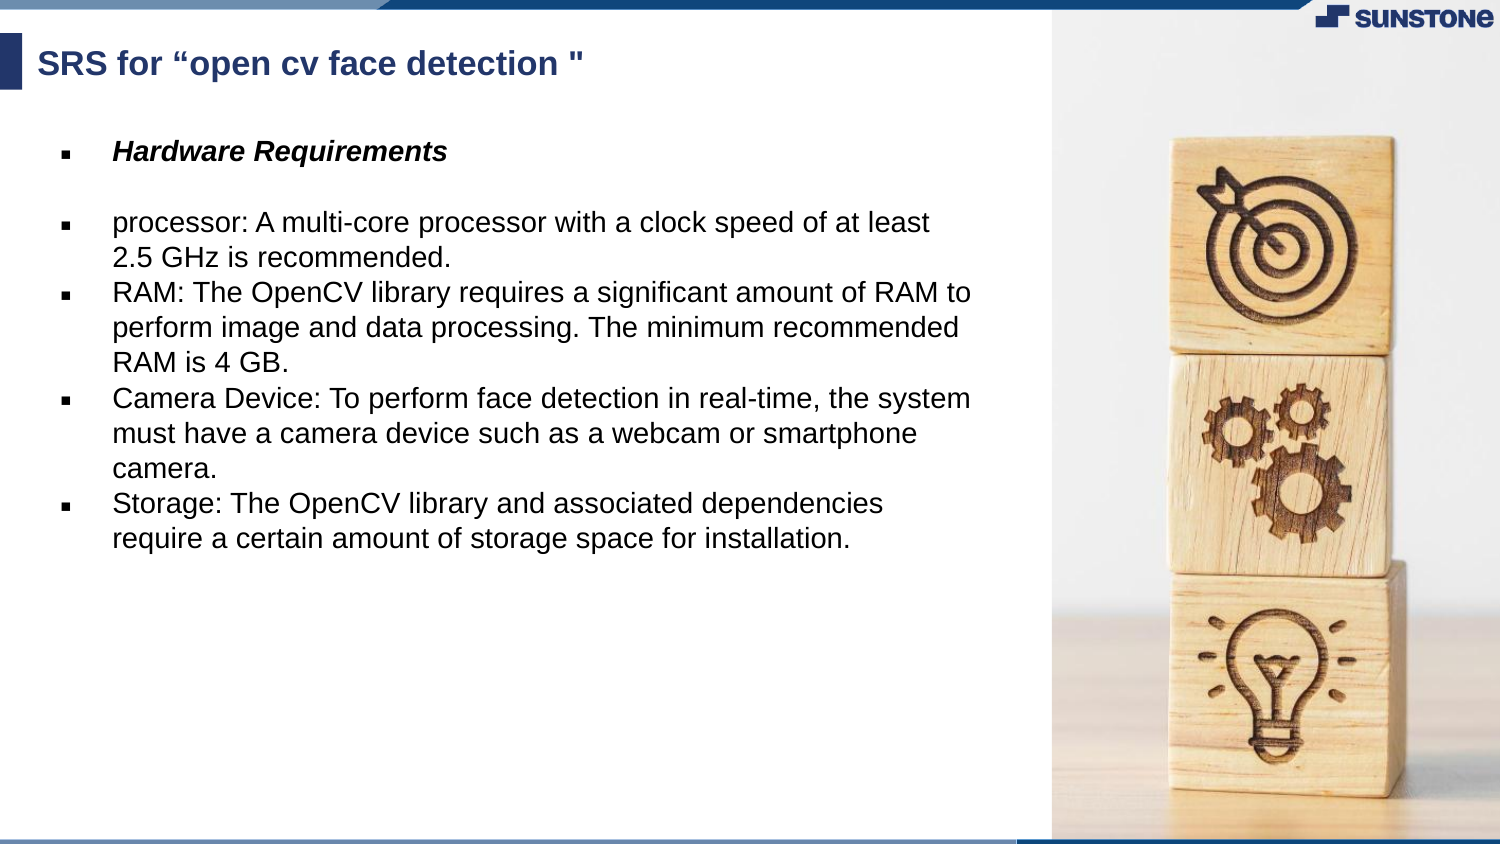

# SRS for “open cv face detection "
Hardware Requirements
processor: A multi-core processor with a clock speed of at least 2.5 GHz is recommended.
RAM: The OpenCV library requires a significant amount of RAM to perform image and data processing. The minimum recommended RAM is 4 GB.
Camera Device: To perform face detection in real-time, the system must have a camera device such as a webcam or smartphone camera.
Storage: The OpenCV library and associated dependencies require a certain amount of storage space for installation.